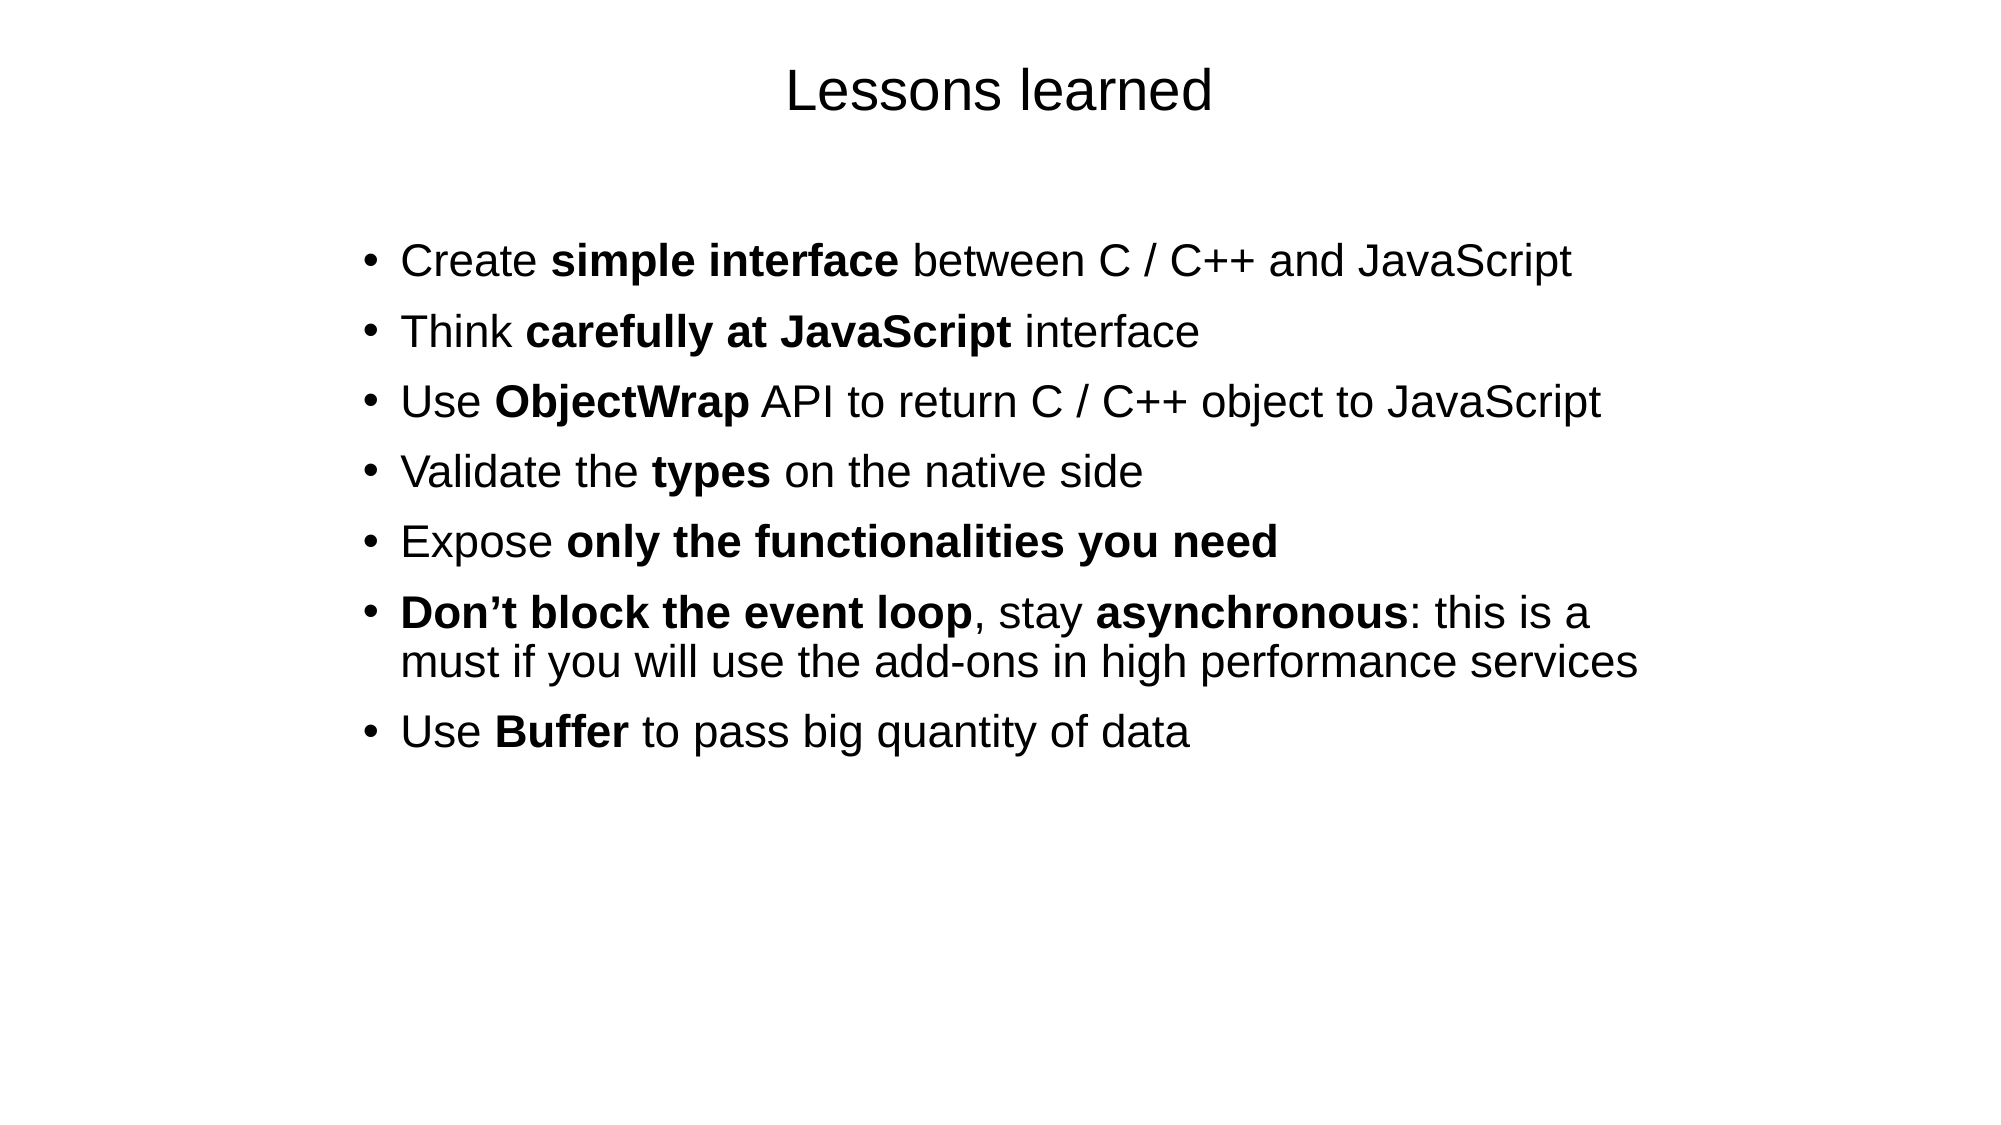

# Lessons learned
Create simple interface between C / C++ and JavaScript
Think carefully at JavaScript interface
Use ObjectWrap API to return C / C++ object to JavaScript
Validate the types on the native side
Expose only the functionalities you need
Don’t block the event loop, stay asynchronous: this is a must if you will use the add-ons in high performance services
Use Buffer to pass big quantity of data